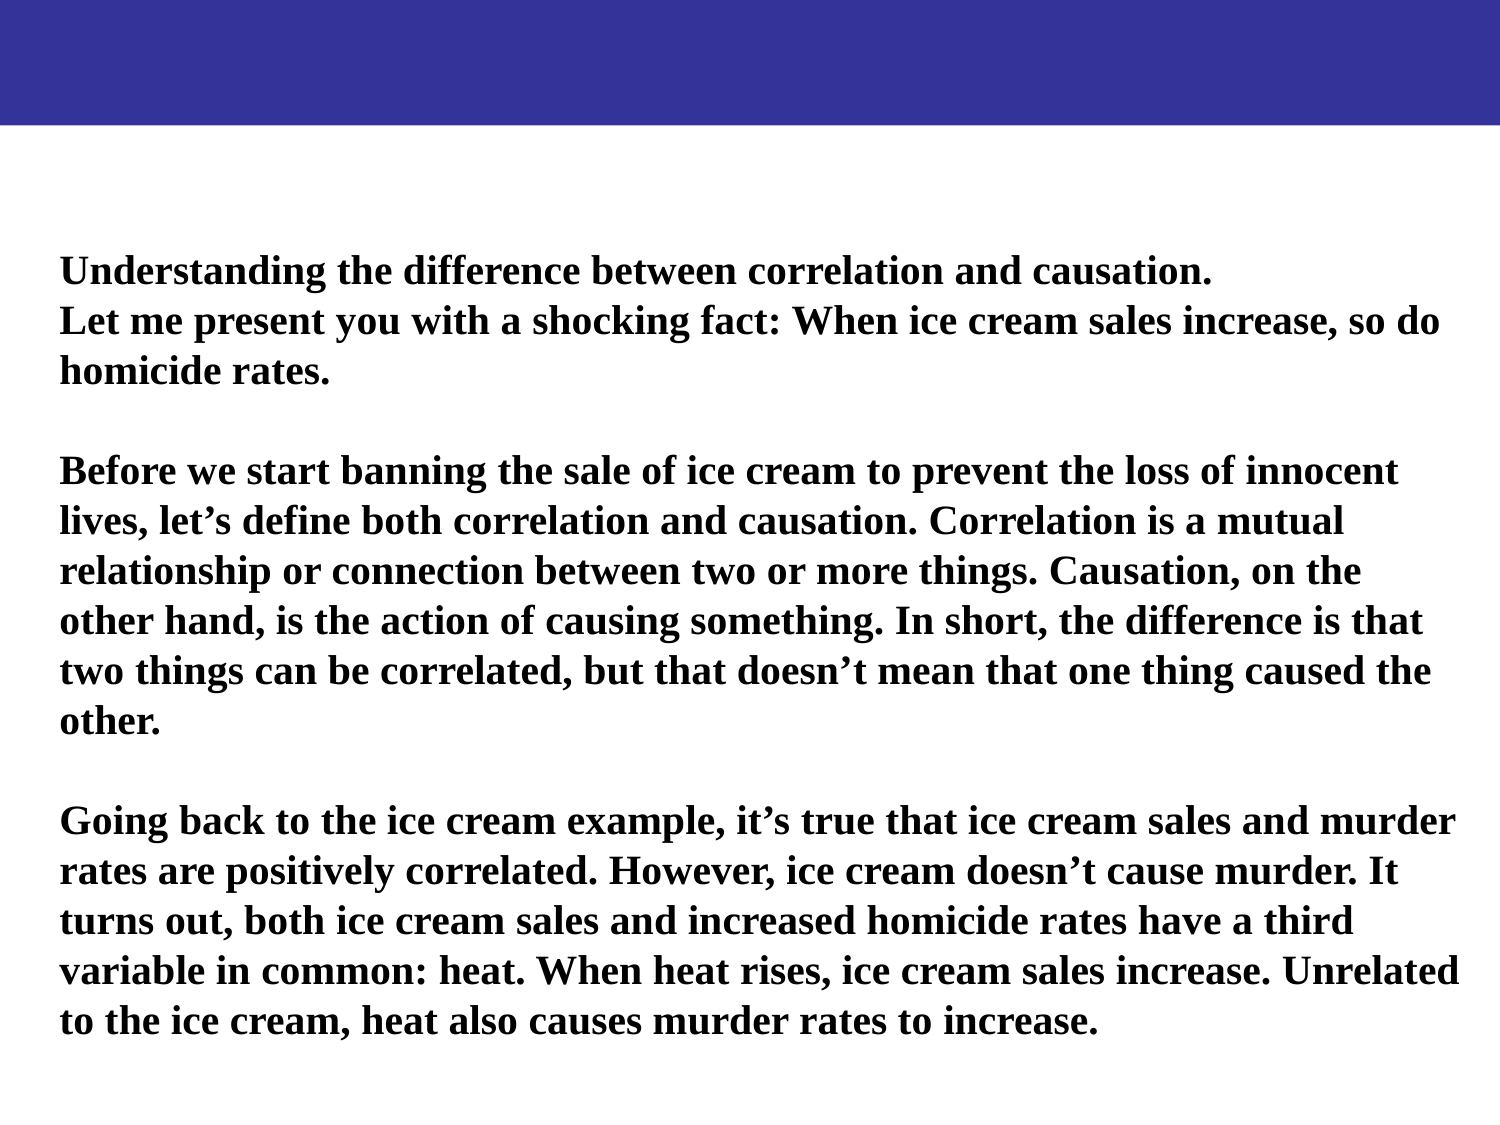

Understanding the difference between correlation and causation.
Let me present you with a shocking fact: When ice cream sales increase, so do homicide rates.

Before we start banning the sale of ice cream to prevent the loss of innocent lives, let’s define both correlation and causation. Correlation is a mutual relationship or connection between two or more things. Causation, on the other hand, is the action of causing something. In short, the difference is that two things can be correlated, but that doesn’t mean that one thing caused the other.

Going back to the ice cream example, it’s true that ice cream sales and murder rates are positively correlated. However, ice cream doesn’t cause murder. It turns out, both ice cream sales and increased homicide rates have a third variable in common: heat. When heat rises, ice cream sales increase. Unrelated to the ice cream, heat also causes murder rates to increase.